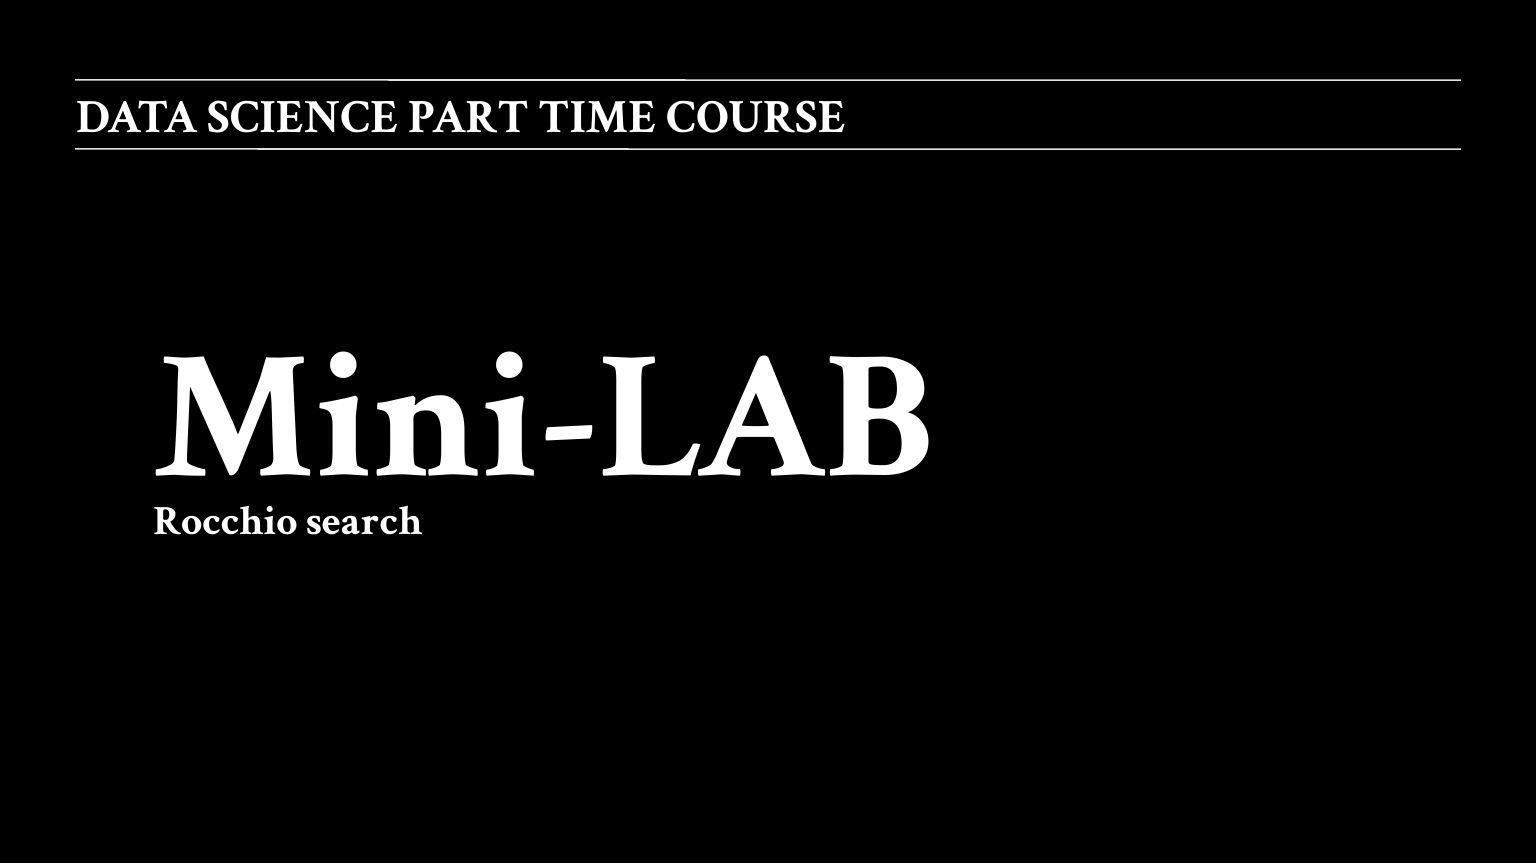

DATA SCIENCE PART TIME COURSE

Mini-LAB
Rocchio search